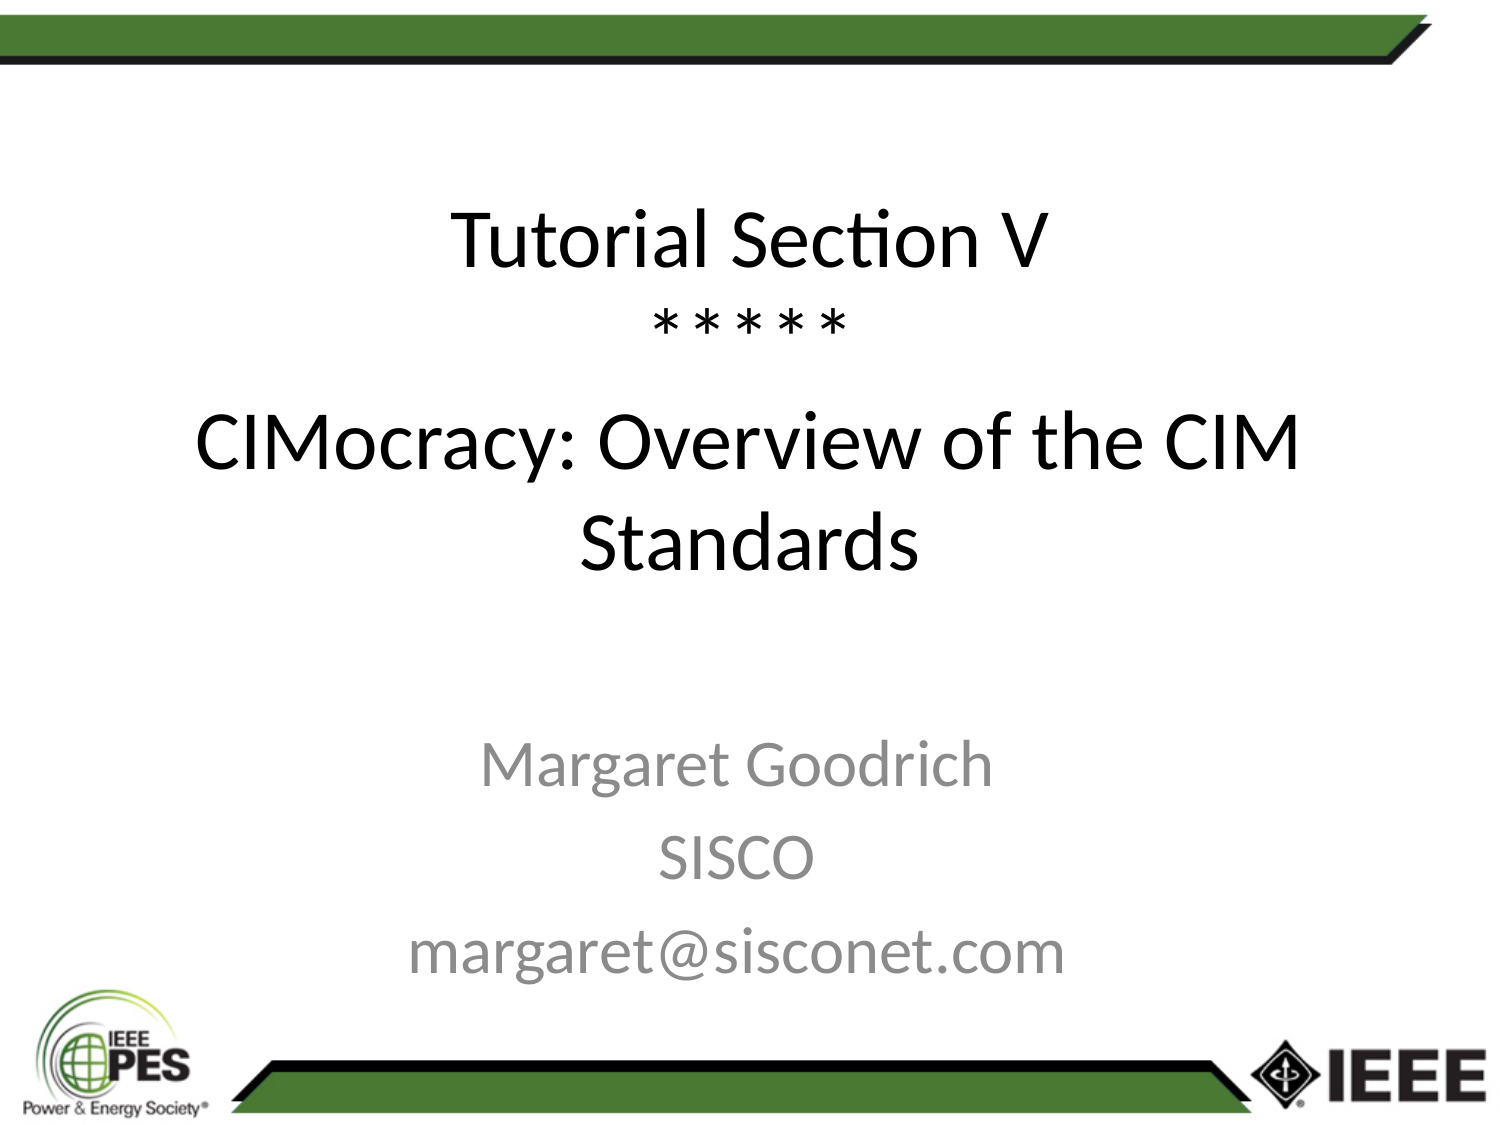

# Tutorial Section V ***** CIMocracy: Overview of the CIM Standards
Margaret Goodrich
SISCO
margaret@sisconet.com